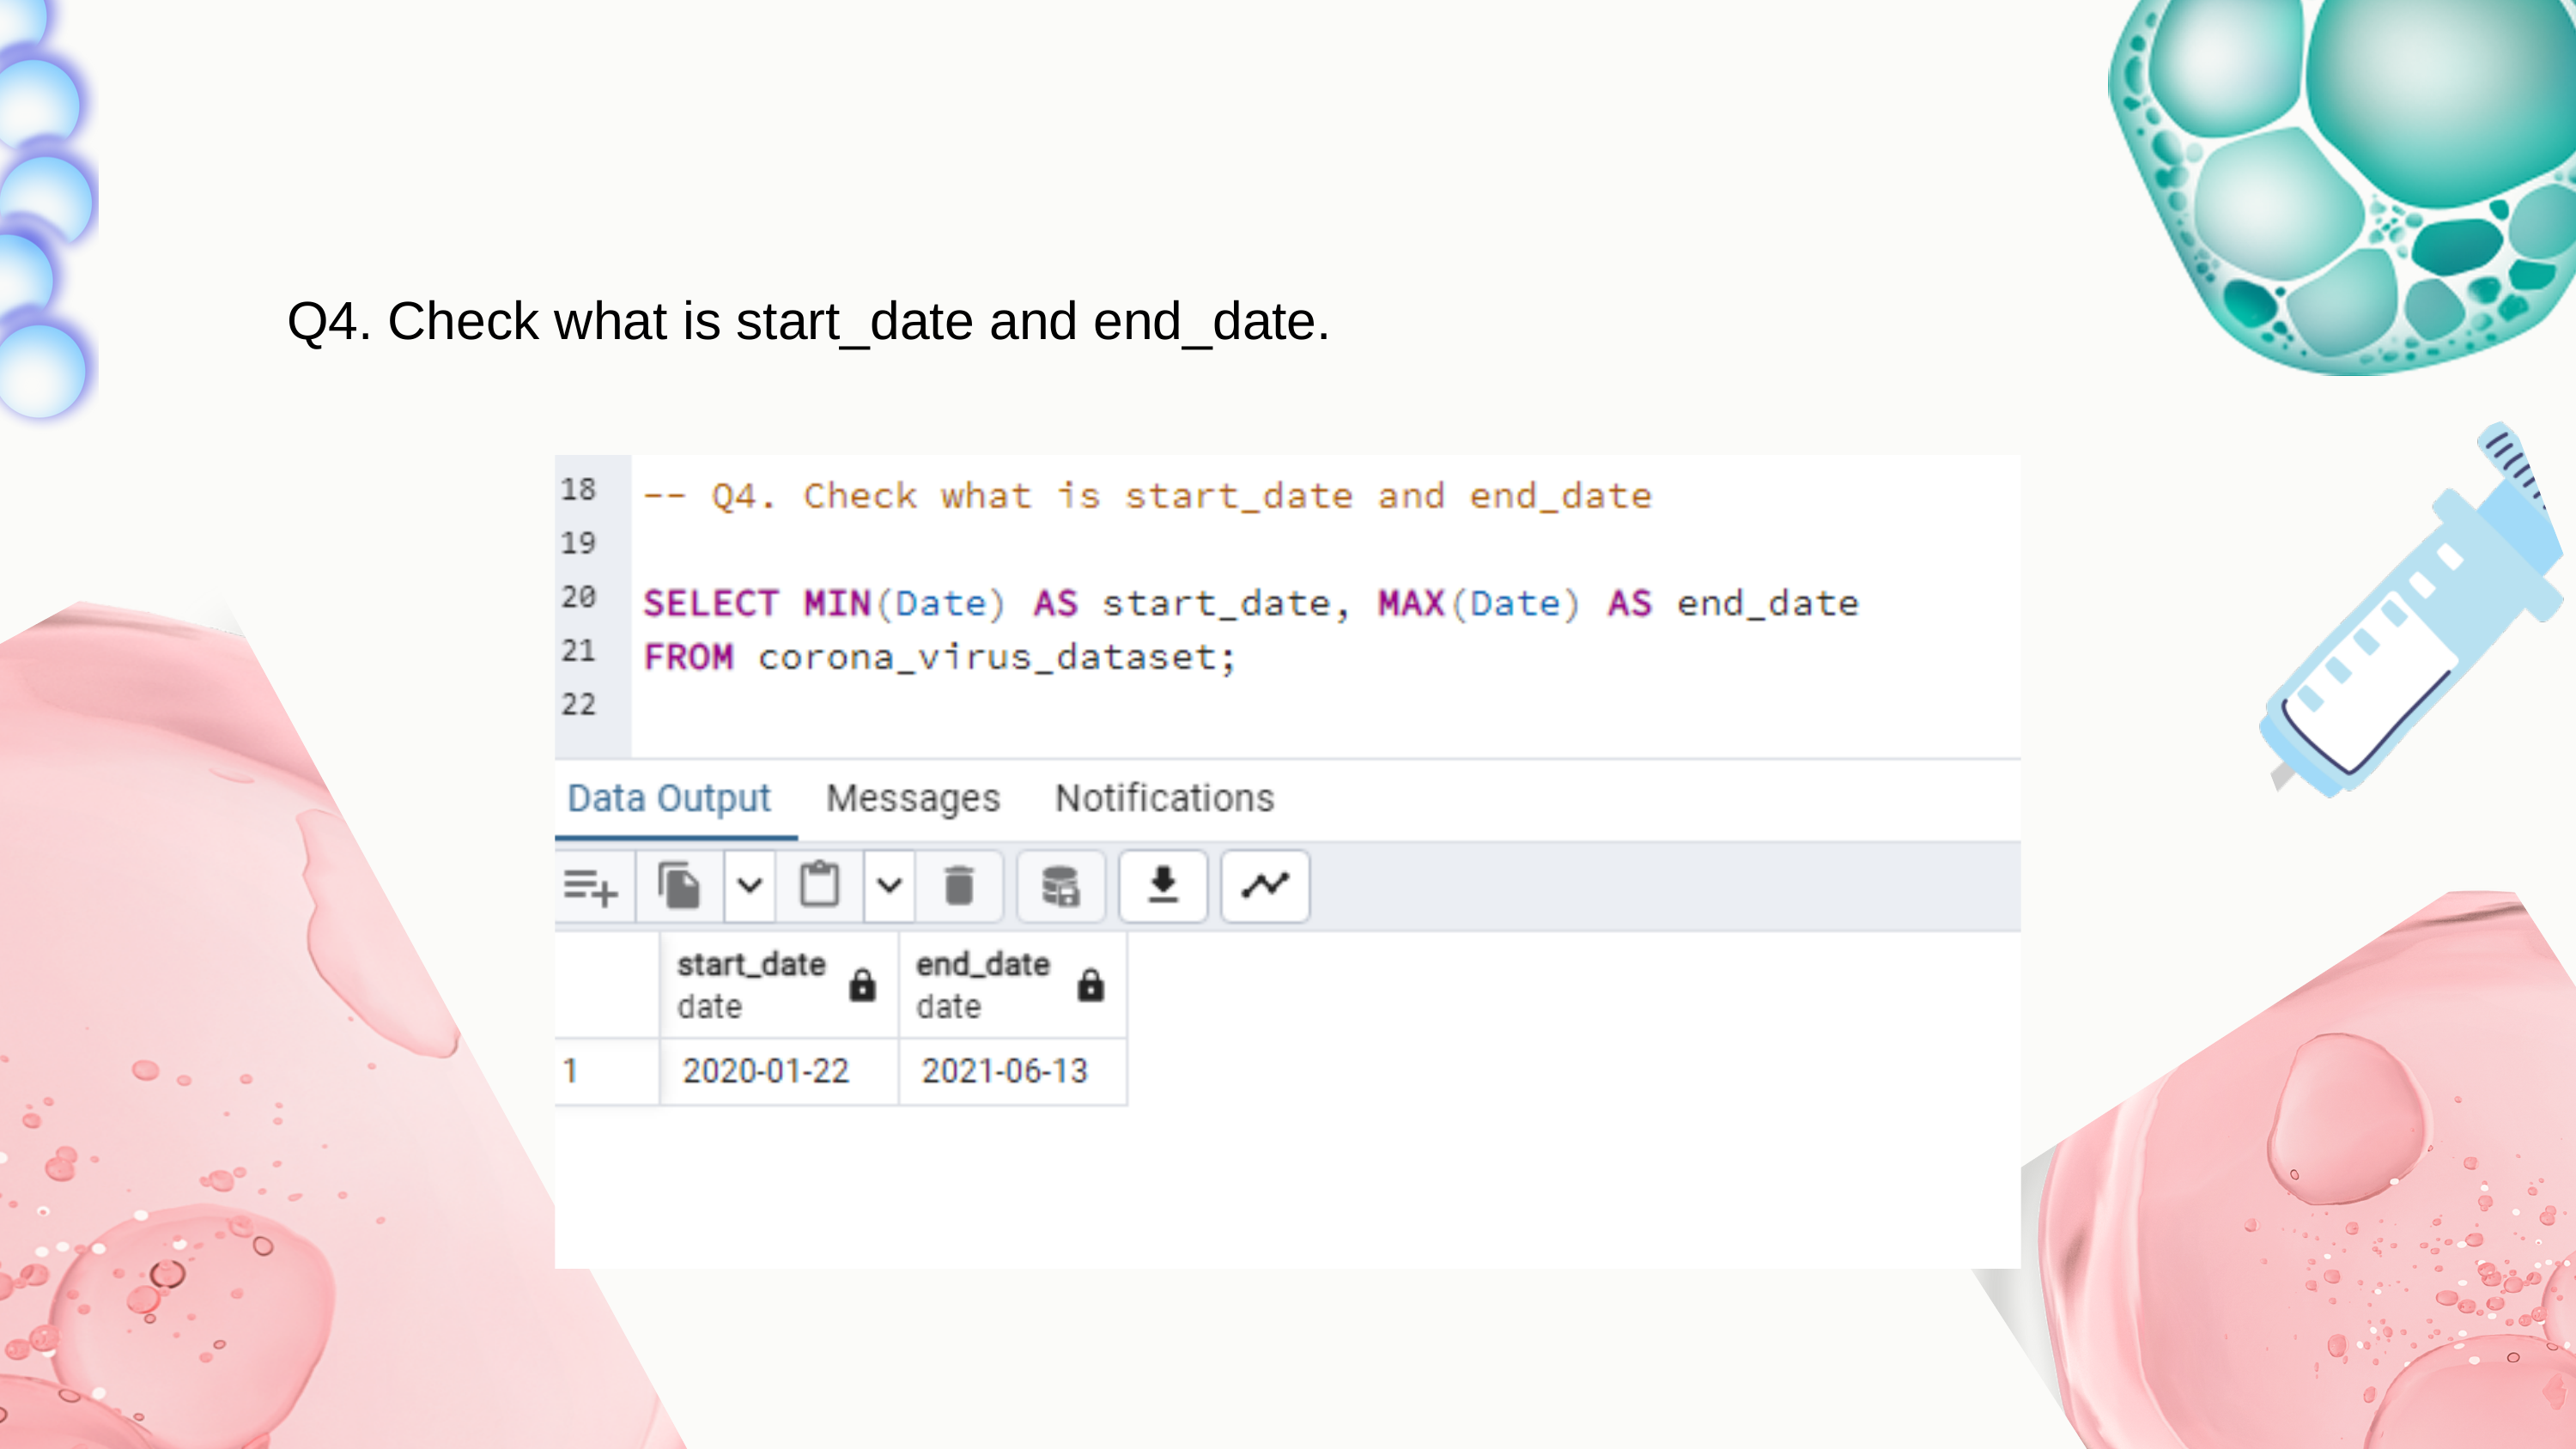

Q4. Check what is start_date and end_date.